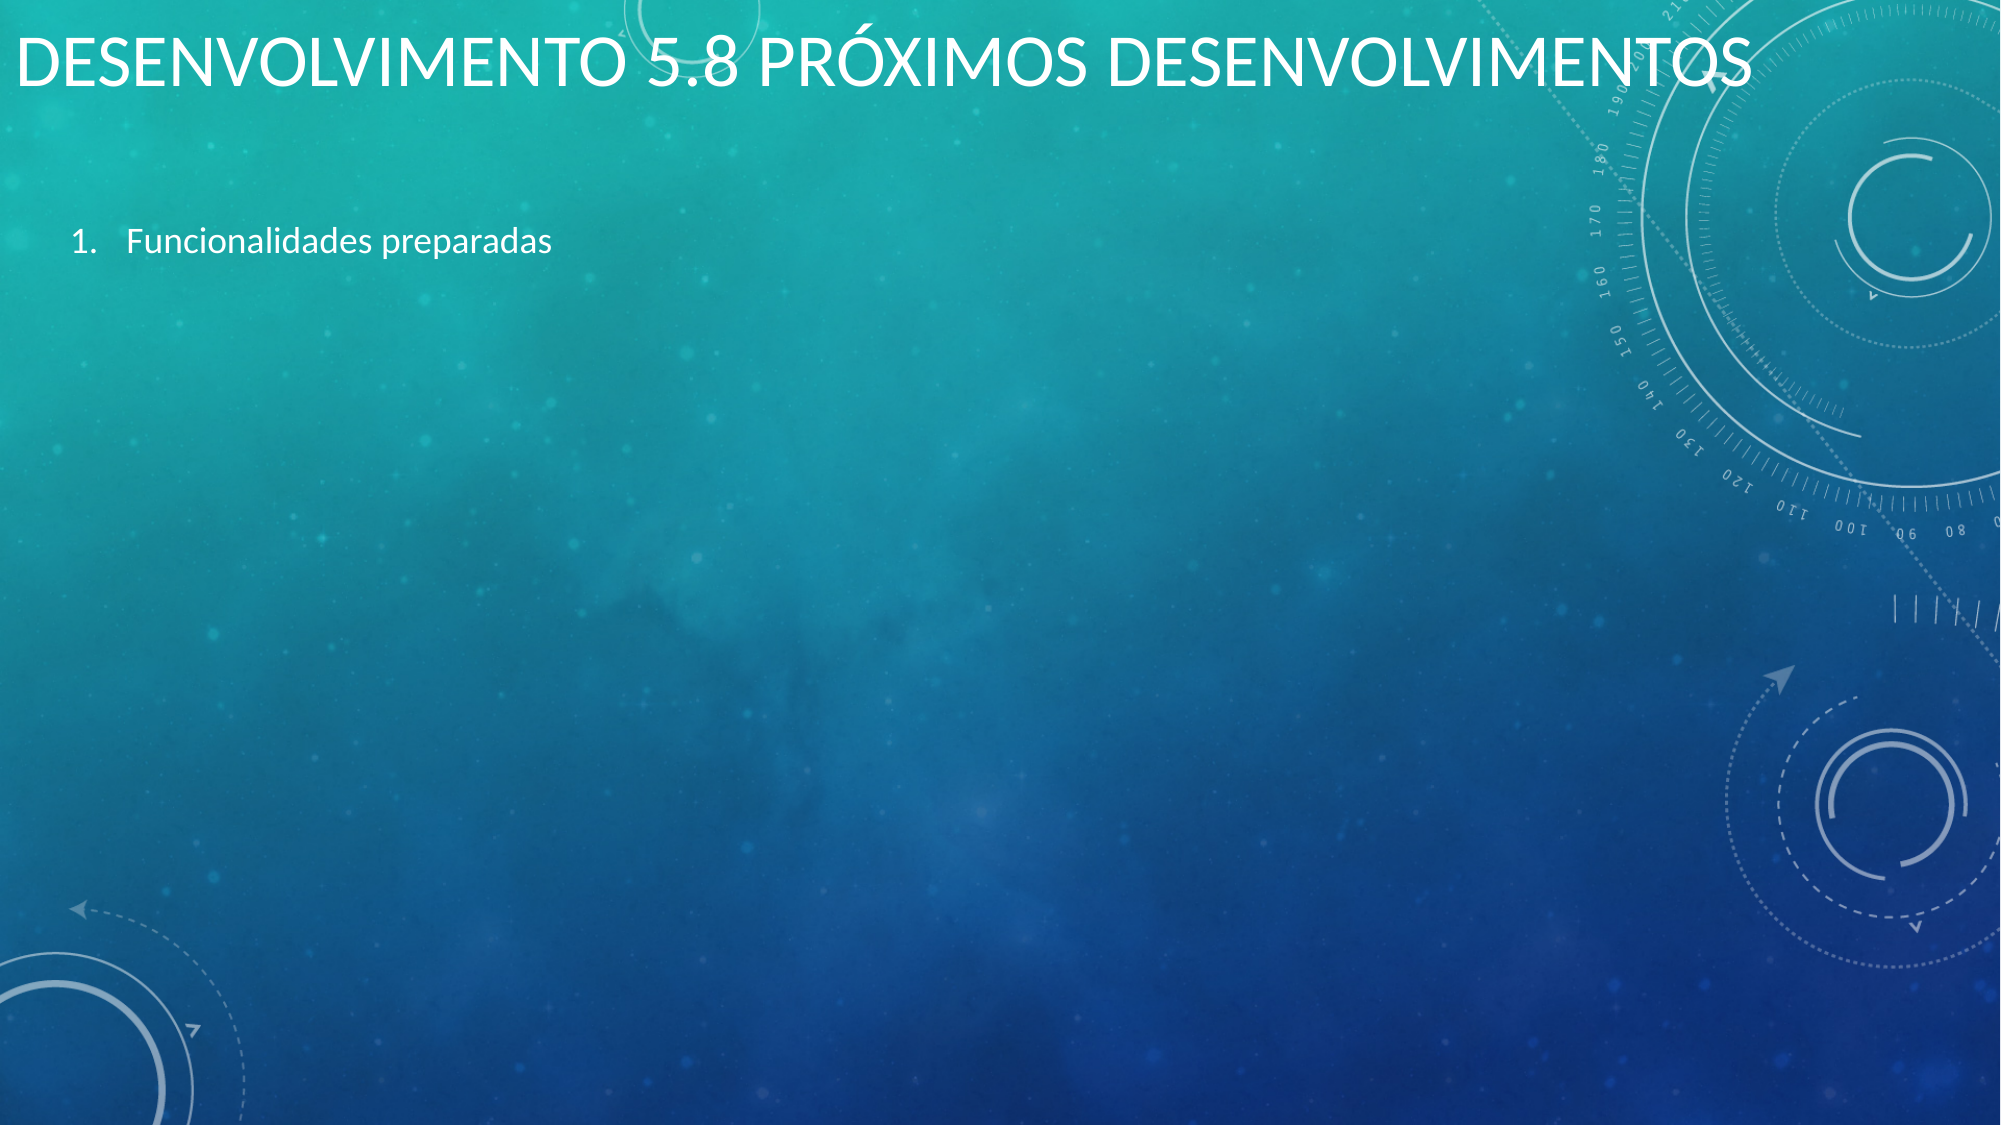

# Desenvolvimento 5.8 Próximos Desenvolvimentos
Funcionalidades preparadas